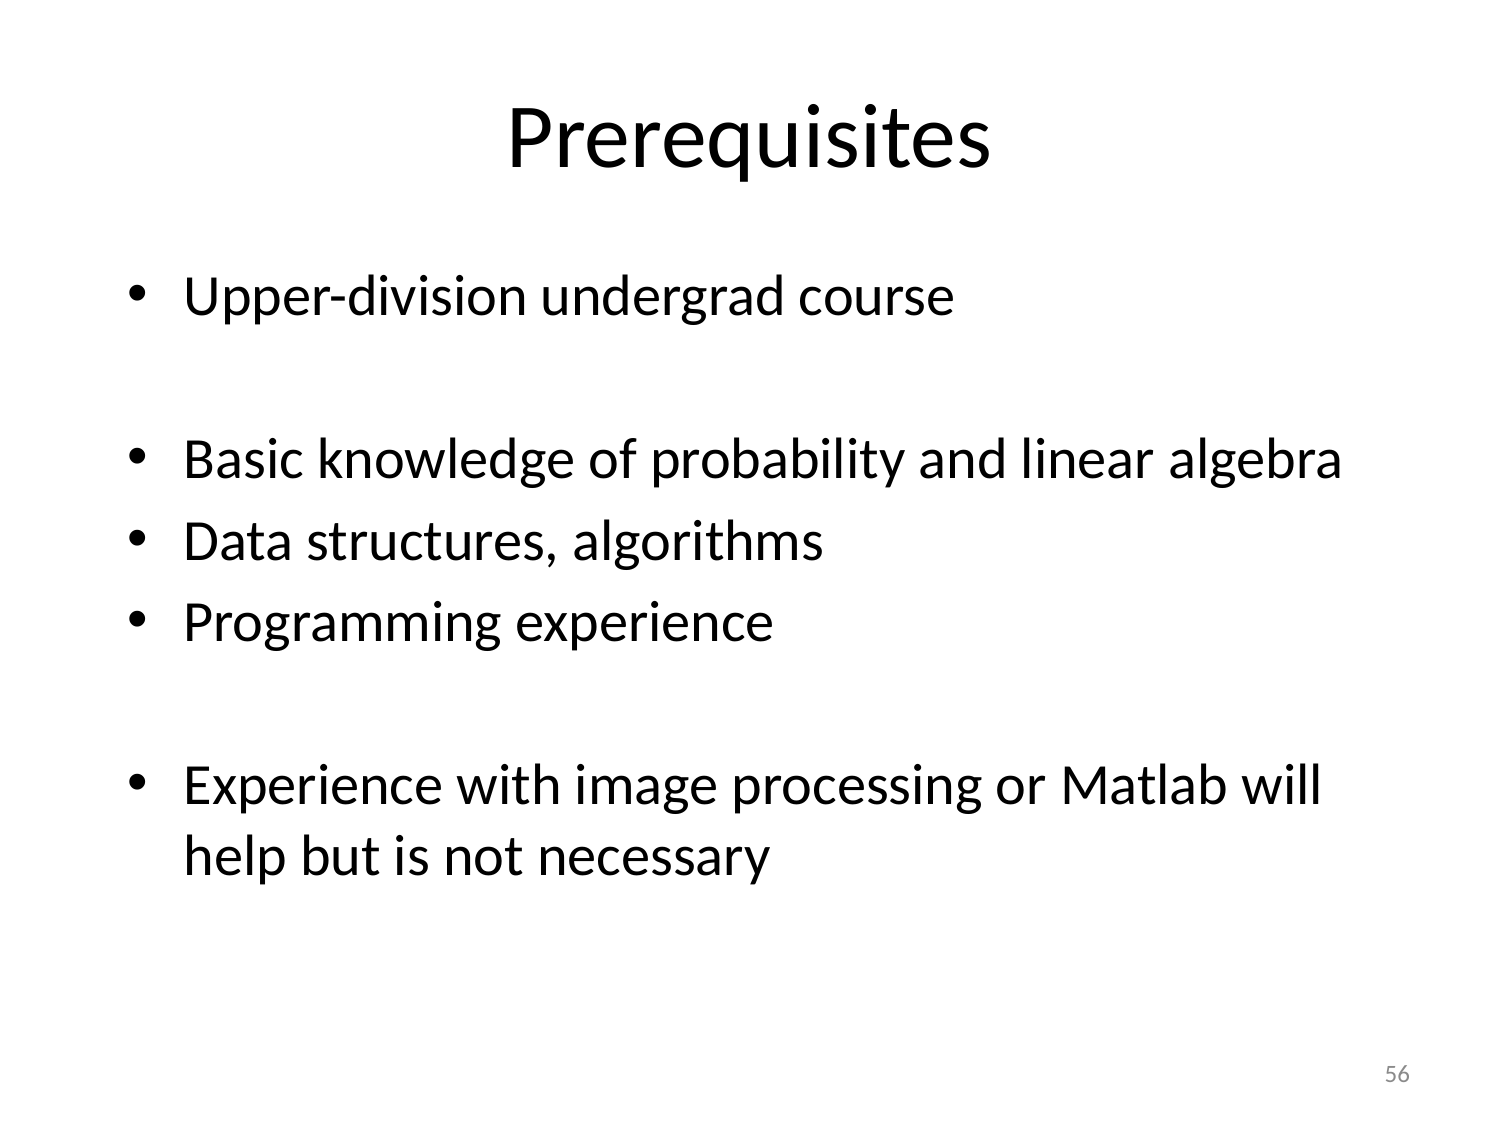

Prerequisites
Upper-division undergrad course

Basic knowledge of probability and linear algebra
Data structures, algorithms
Programming experience

Experience with image processing or Matlab will help but is not necessary
56